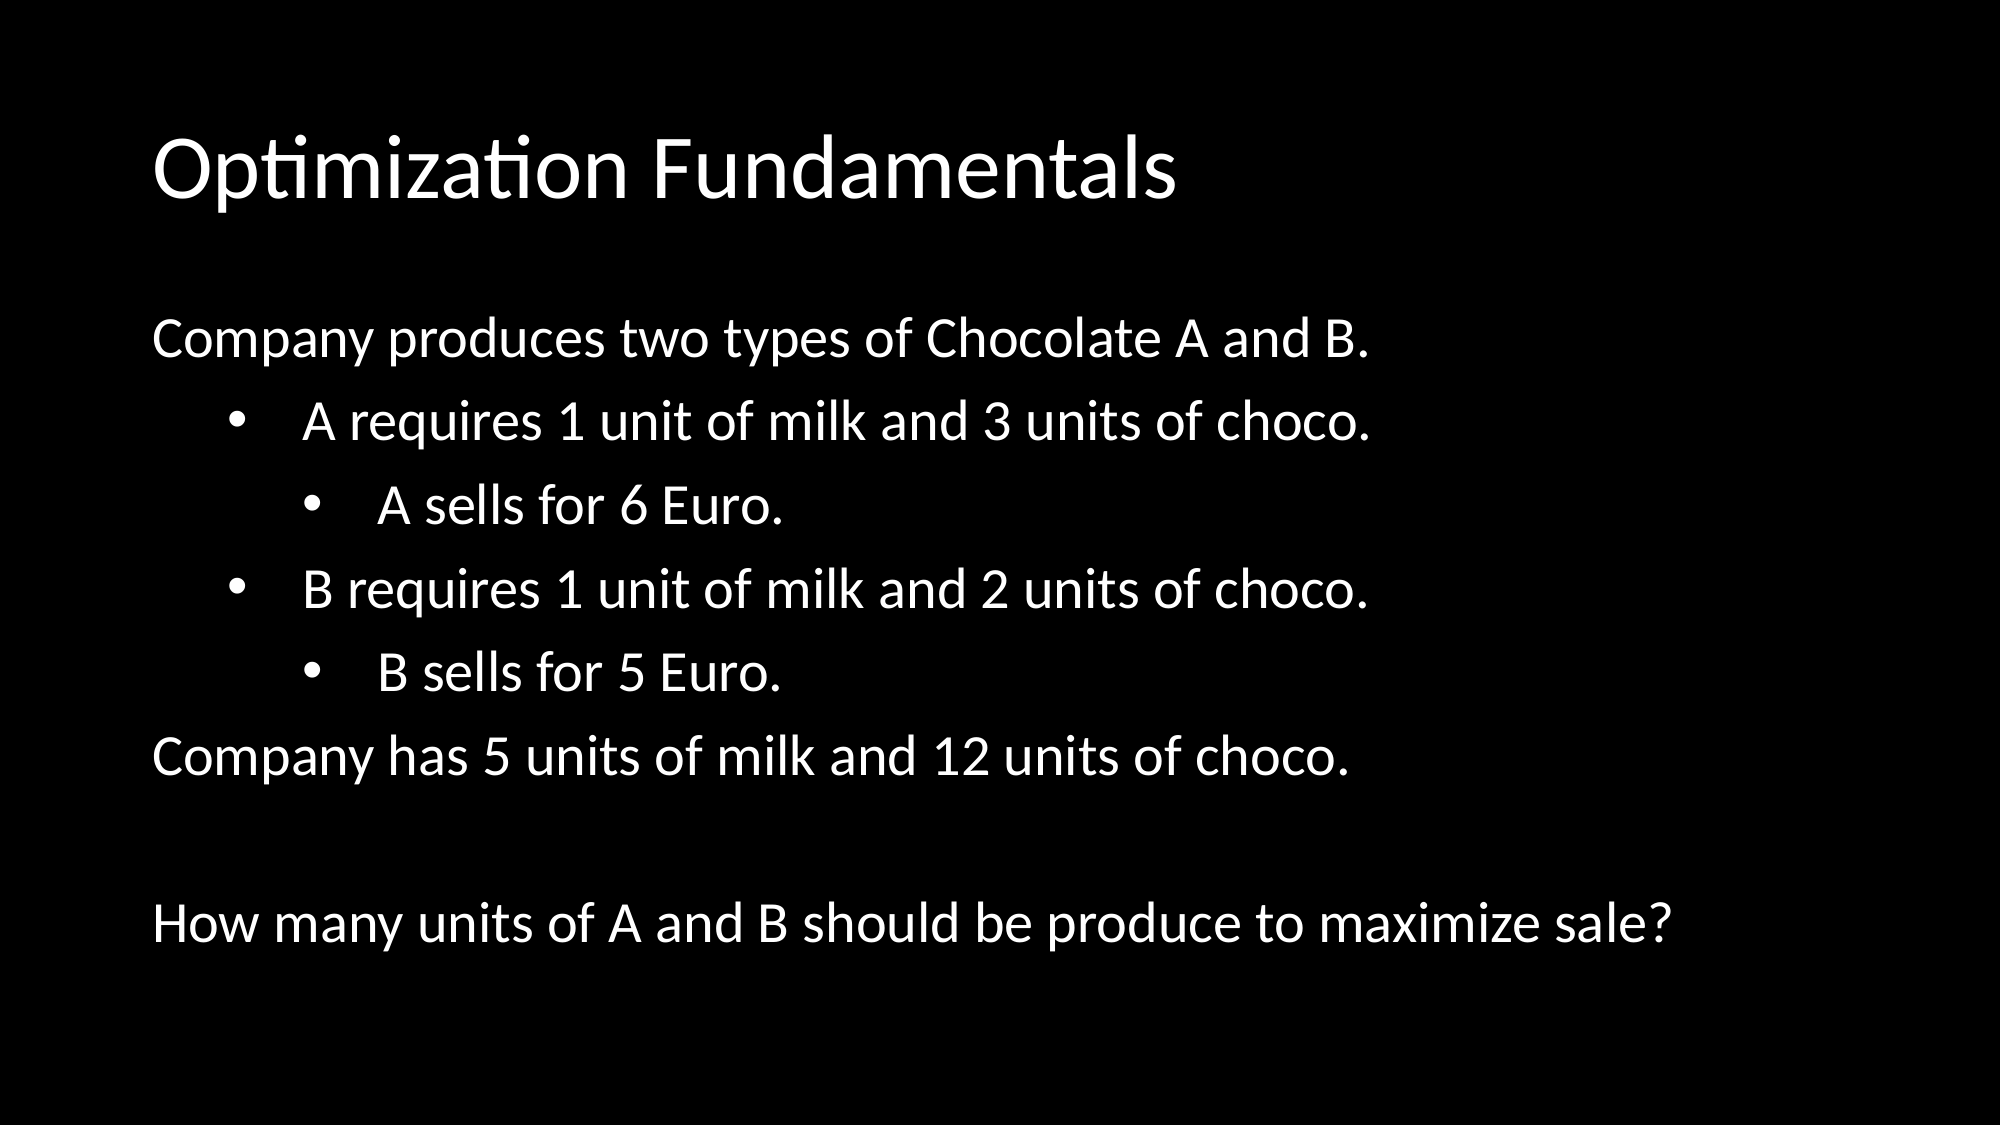

Optimization Fundamentals
Company produces two types of Chocolate A and B.
A requires 1 unit of milk and 3 units of choco.
A sells for 6 Euro.
B requires 1 unit of milk and 2 units of choco.
B sells for 5 Euro.
Company has 5 units of milk and 12 units of choco.

How many units of A and B should be produce to maximize sale?